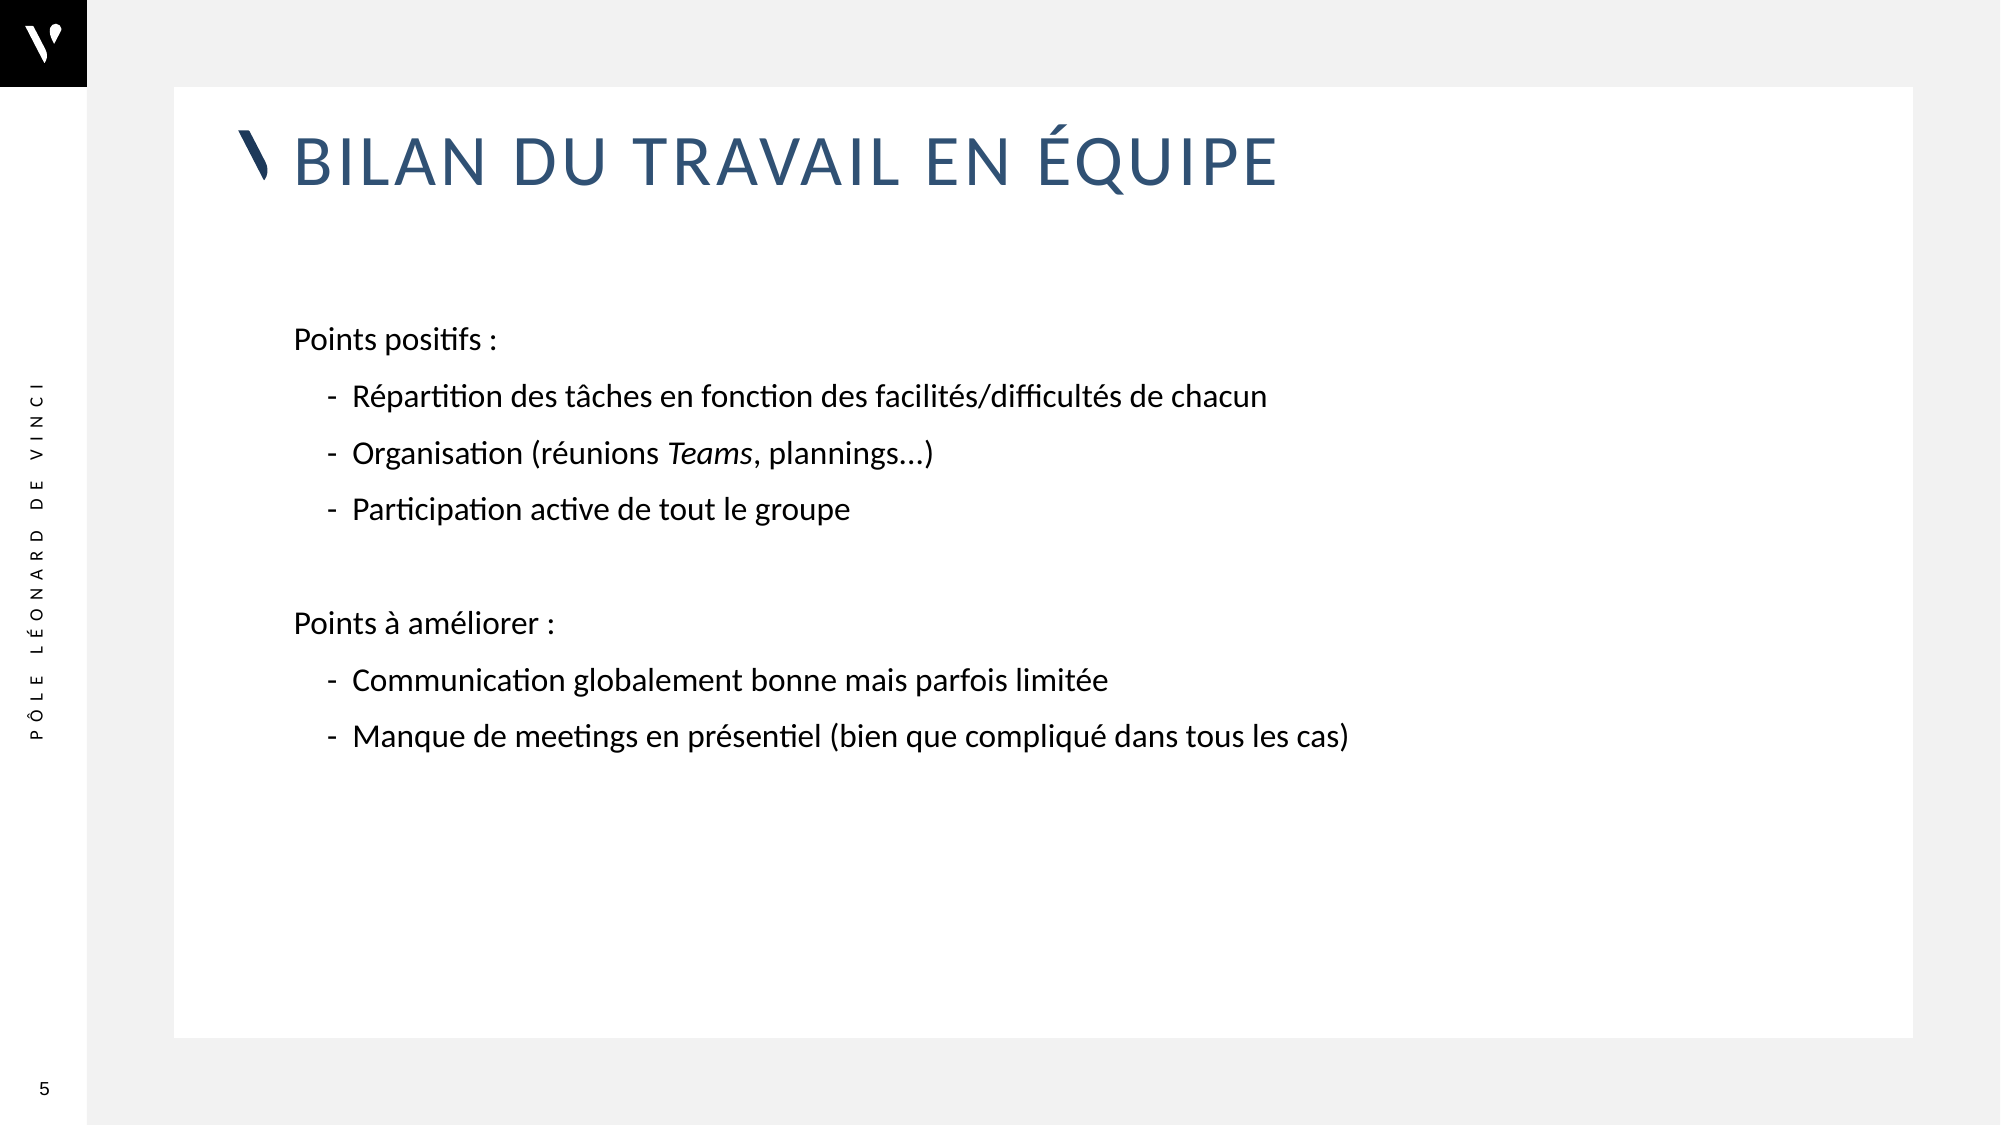

# Bilan du travail en équipe
Points positifs :
 -  Répartition des tâches en fonction des facilités/difficultés de chacun
 -  Organisation (réunions Teams, plannings...)
 -  Participation active de tout le groupe

Points à améliorer :
 -  Communication globalement bonne mais parfois limitée
 -  Manque de meetings en présentiel (bien que compliqué dans tous les cas)
5